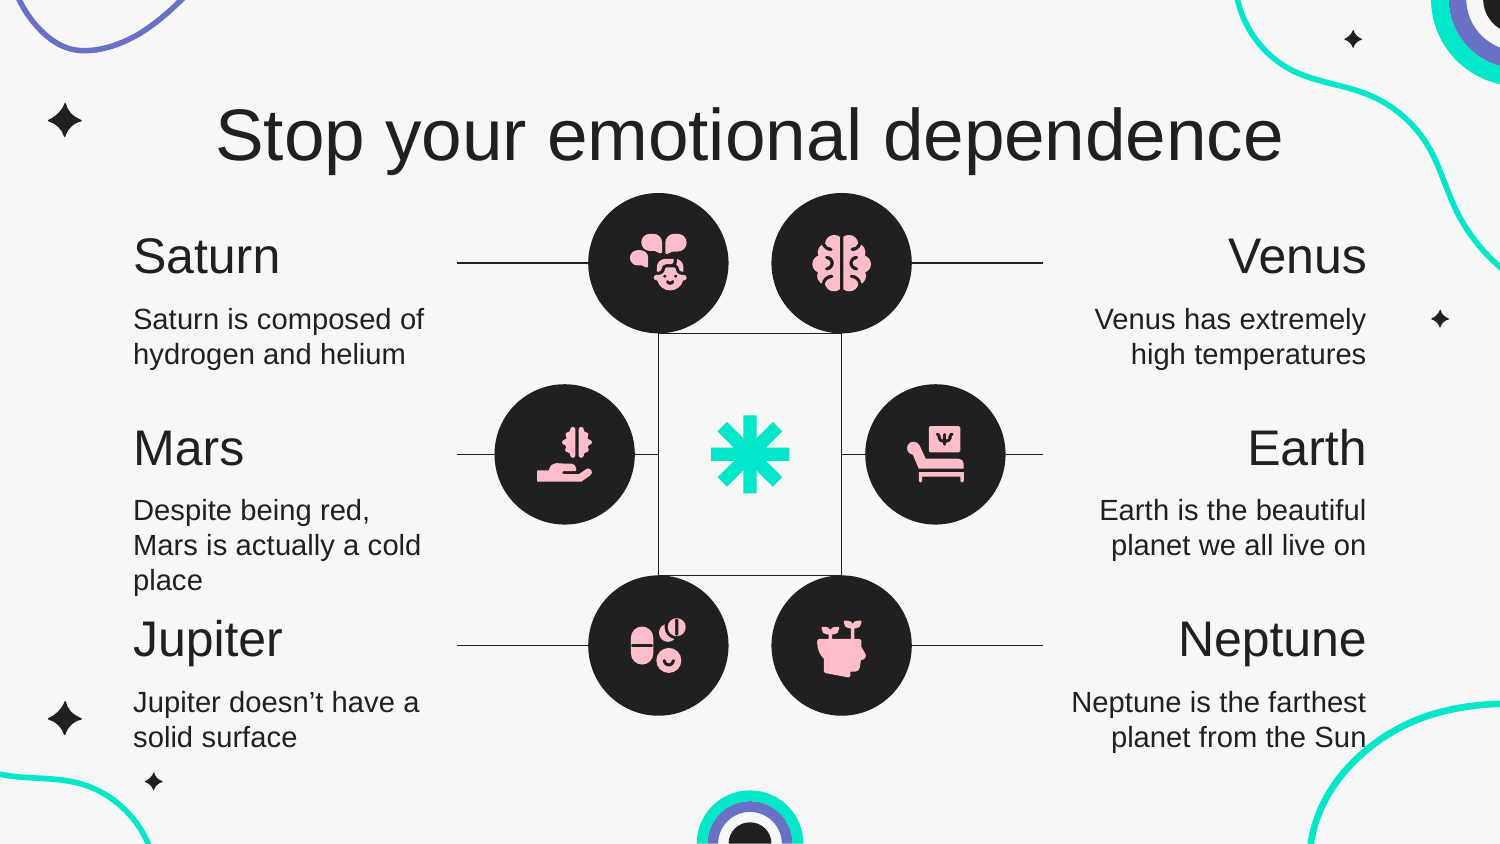

# Stop your emotional dependence

Saturn
Venus

Saturn is composed of hydrogen and helium
Venus has extremely high temperatures

Mars
Earth

Despite being red, Mars is actually a cold place
Earth is the beautiful planet we all live on

Jupiter
Neptune

Jupiter doesn’t have a solid surface
Neptune is the farthest planet from the Sun